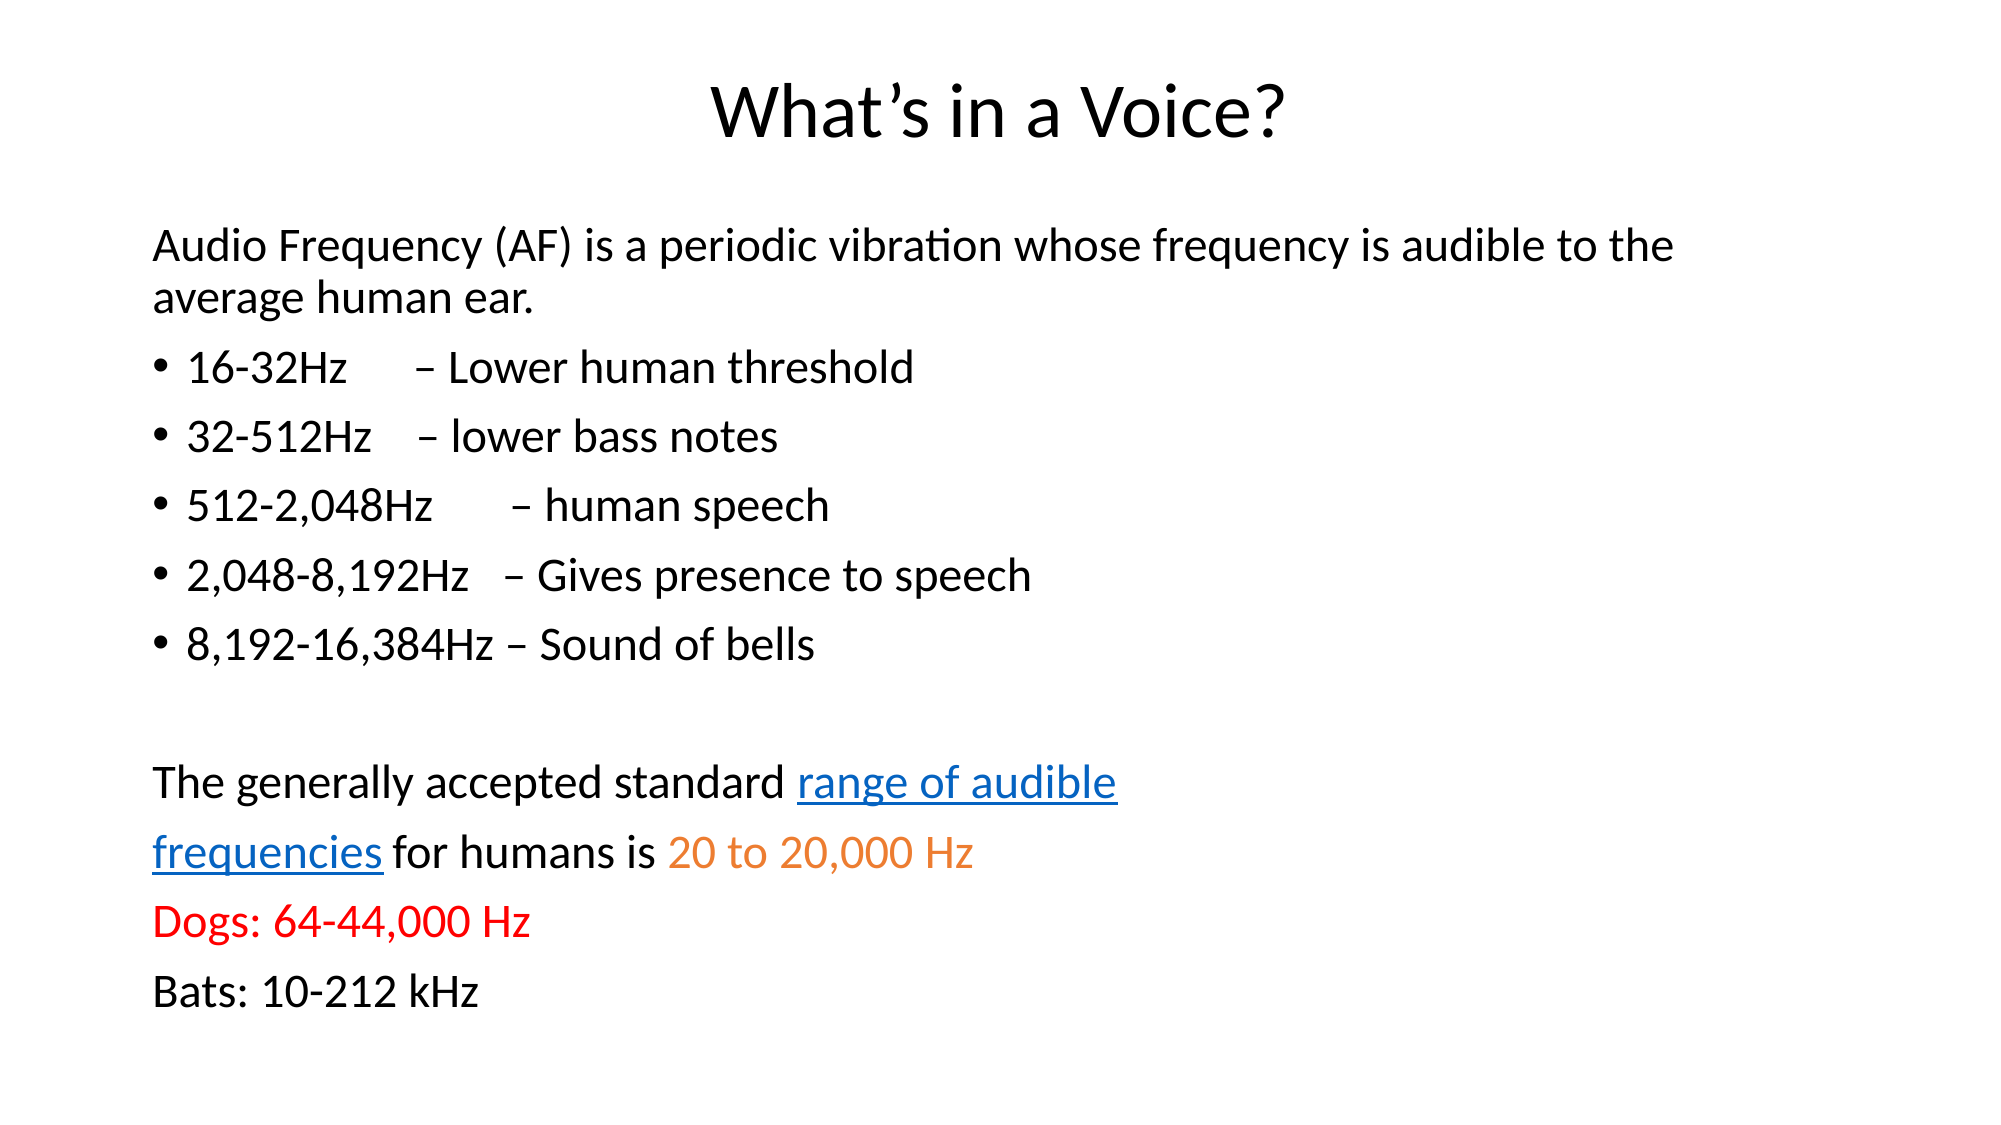

# What’s in a Voice?
Audio Frequency (AF) is a periodic vibration whose frequency is audible to the average human ear.
16-32Hz      – Lower human threshold
32-512Hz    – lower bass notes
512-2,048Hz       – human speech
2,048-8,192Hz   – Gives presence to speech
8,192-16,384Hz – Sound of bells

The generally accepted standard range of audible
frequencies for humans is 20 to 20,000 Hz
Dogs: 64-44,000 Hz
Bats: 10-212 kHz